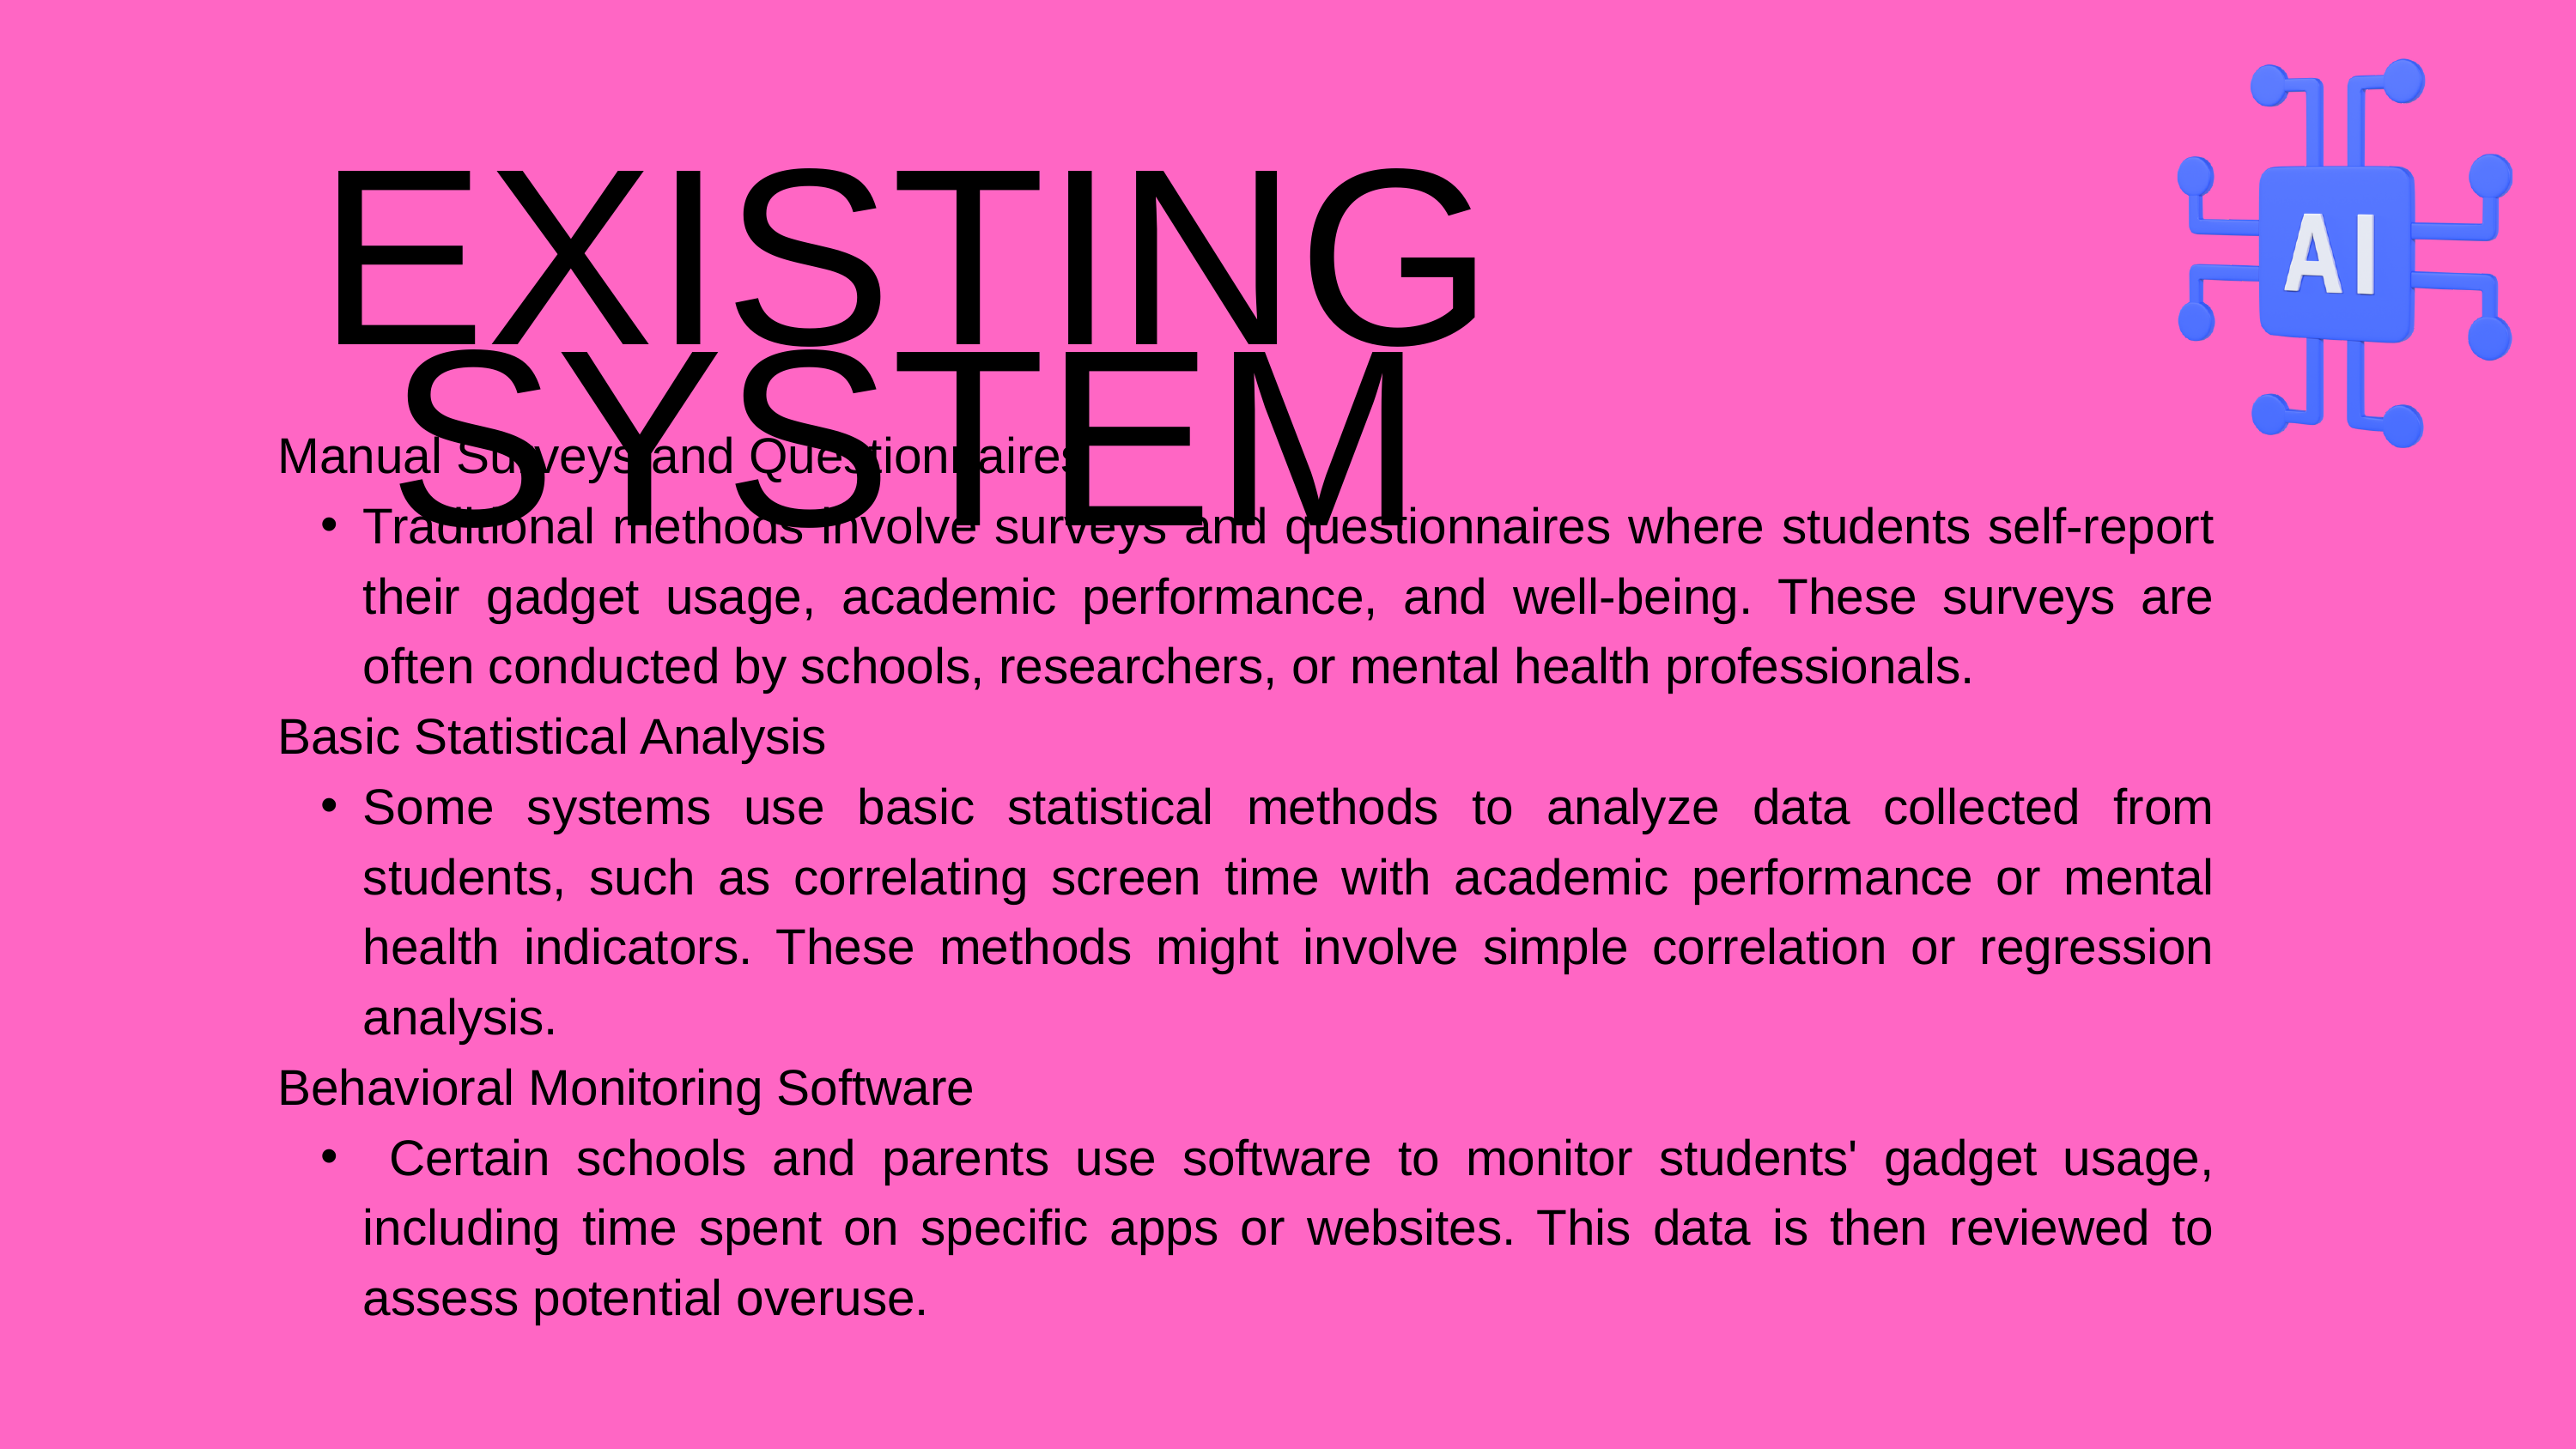

EXISTING SYSTEM
Manual Surveys and Questionnaires
Traditional methods involve surveys and questionnaires where students self-report their gadget usage, academic performance, and well-being. These surveys are often conducted by schools, researchers, or mental health professionals.
Basic Statistical Analysis
Some systems use basic statistical methods to analyze data collected from students, such as correlating screen time with academic performance or mental health indicators. These methods might involve simple correlation or regression analysis.
Behavioral Monitoring Software
 Certain schools and parents use software to monitor students' gadget usage, including time spent on specific apps or websites. This data is then reviewed to assess potential overuse.